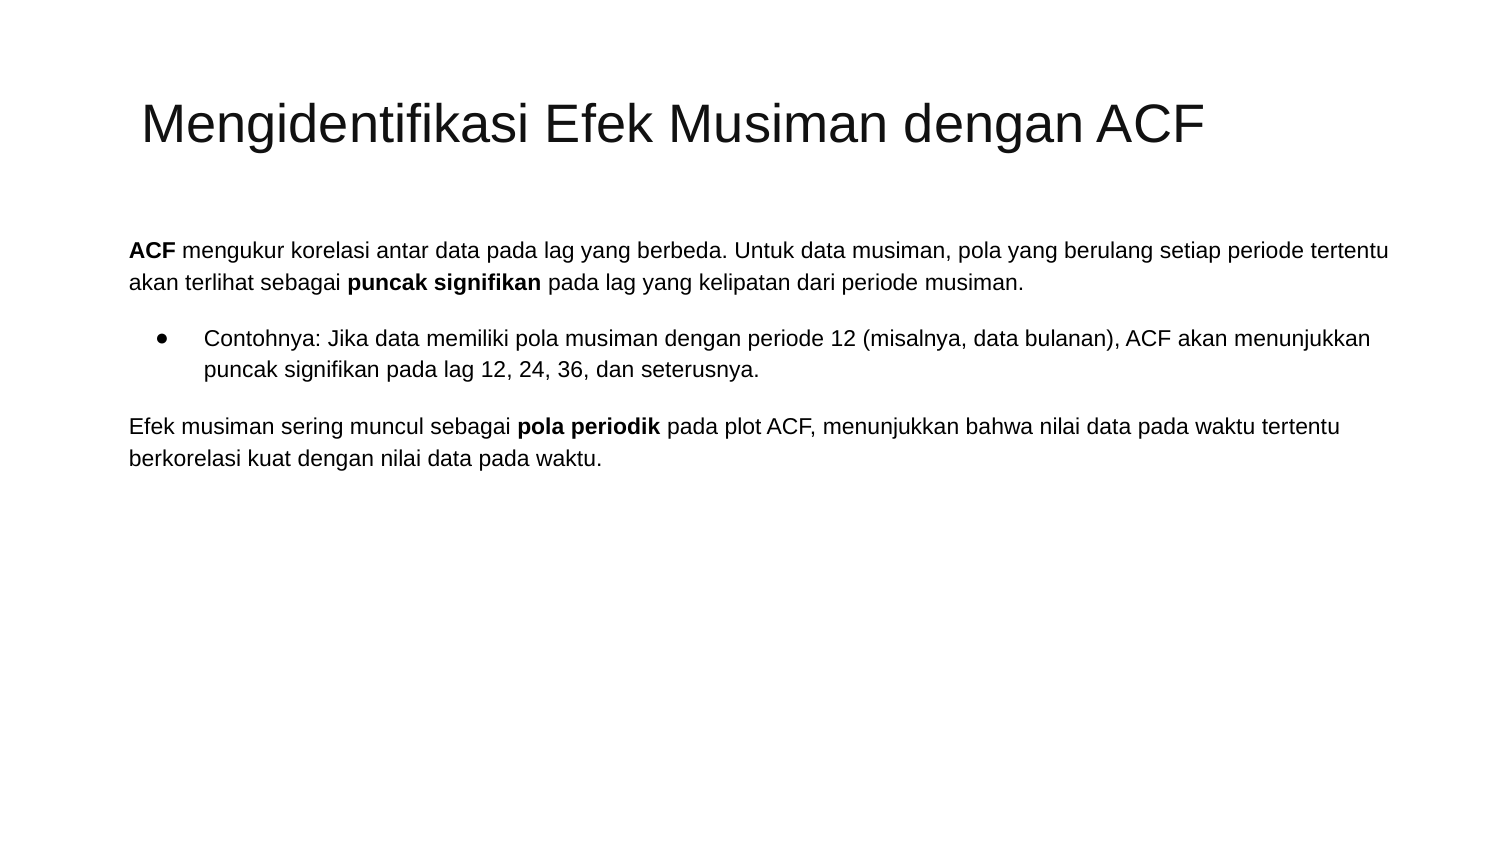

# Mengidentifikasi Efek Musiman dengan ACF
ACF mengukur korelasi antar data pada lag yang berbeda. Untuk data musiman, pola yang berulang setiap periode tertentu akan terlihat sebagai puncak signifikan pada lag yang kelipatan dari periode musiman.
Contohnya: Jika data memiliki pola musiman dengan periode 12 (misalnya, data bulanan), ACF akan menunjukkan puncak signifikan pada lag 12, 24, 36, dan seterusnya.
Efek musiman sering muncul sebagai pola periodik pada plot ACF, menunjukkan bahwa nilai data pada waktu tertentu berkorelasi kuat dengan nilai data pada waktu.